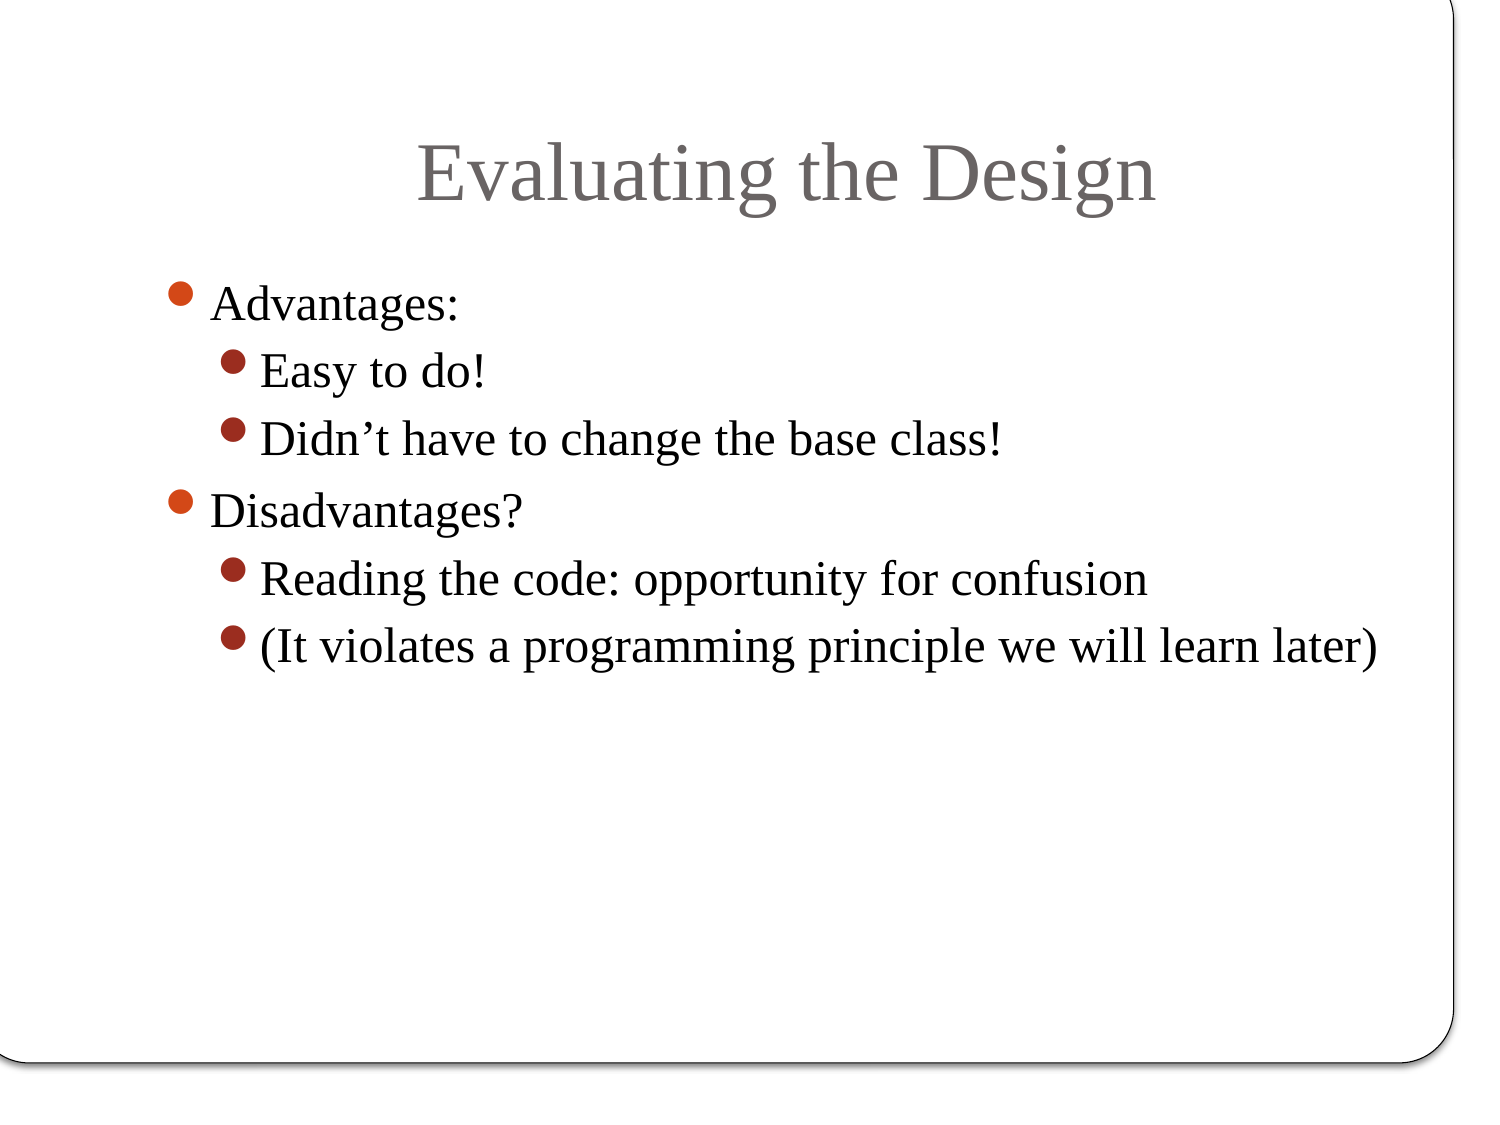

# Evaluating the Design
Advantages:
Easy to do!
Didn’t have to change the base class!
Disadvantages?
Reading the code: opportunity for confusion
(It violates a programming principle we will learn later)